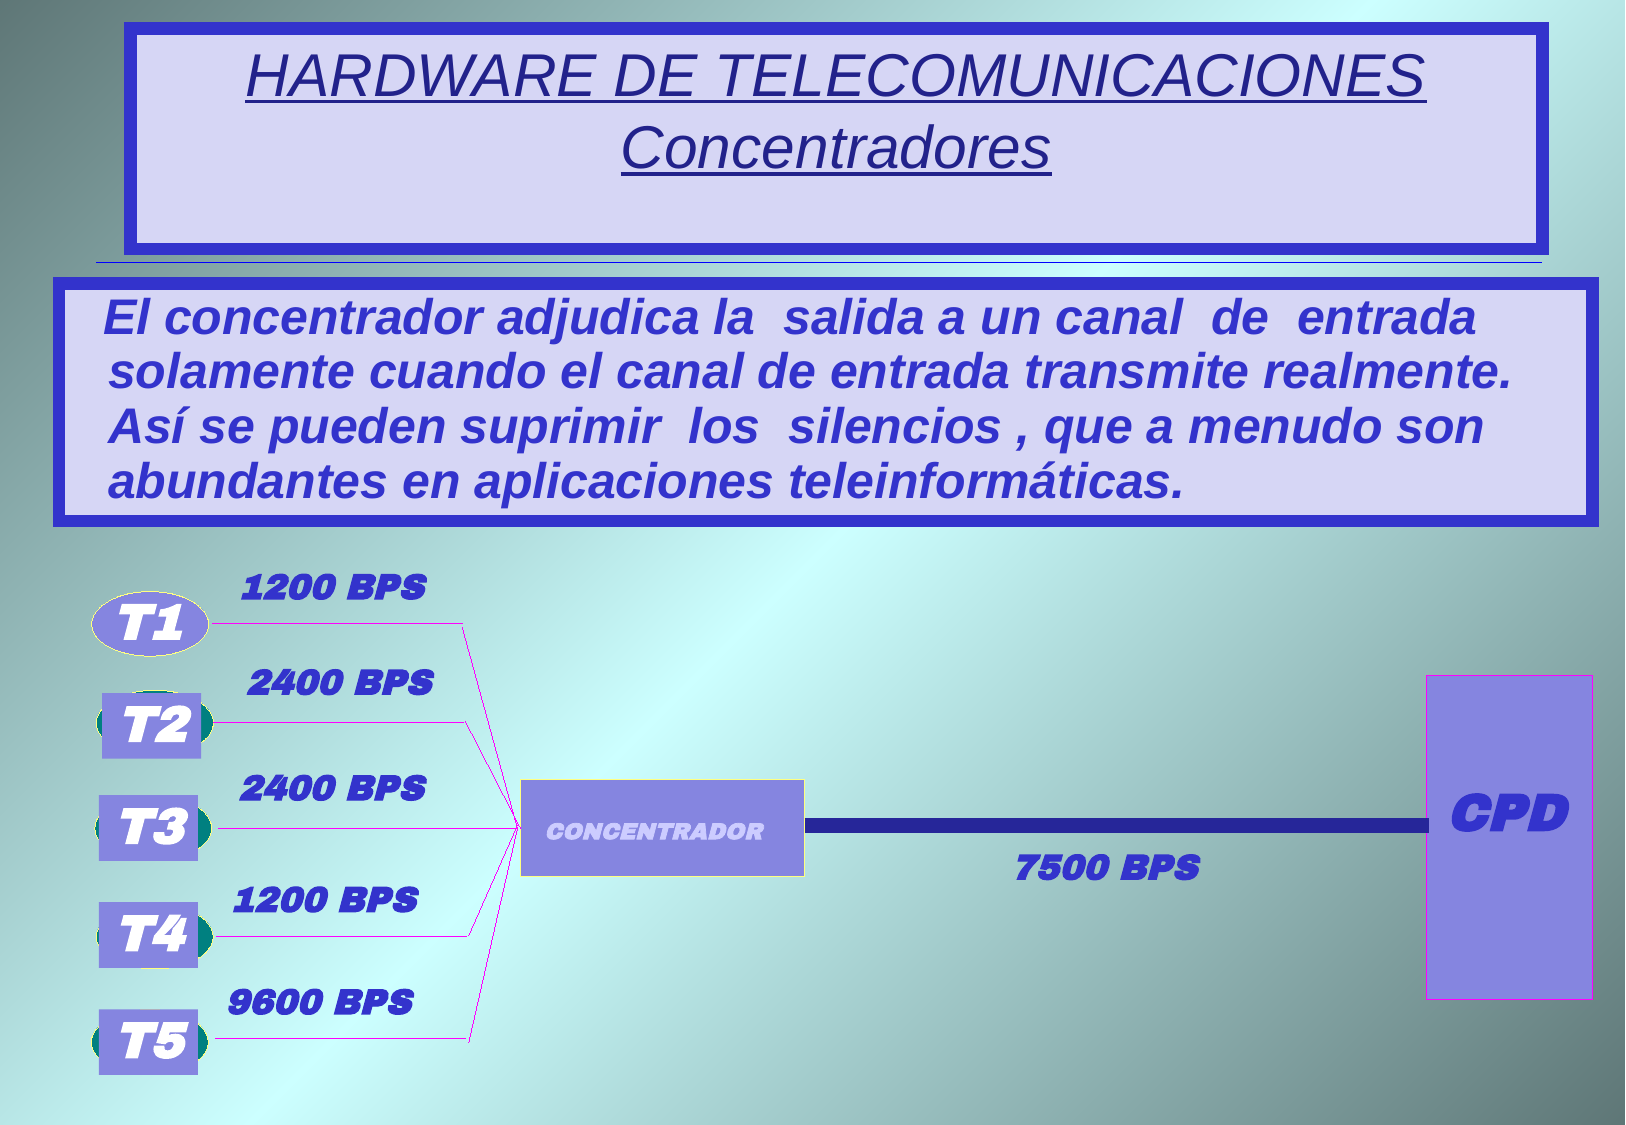

# HARDWARE DE TELECOMUNICACIONES Concentradores

El concentrador adjudica la  salida a un canal  de  entrada
solamente cuando el canal de entrada transmite realmente.
Así se pueden suprimir  los  silencios , que a menudo son
abundantes en aplicaciones teleinformáticas.
1200 BPS
T1

2400 BPS

T2

2400 BPS

CPD
T3

CONCENTRADOR

7500 BPS
1200 BPS
T4

9600 BPS
T5